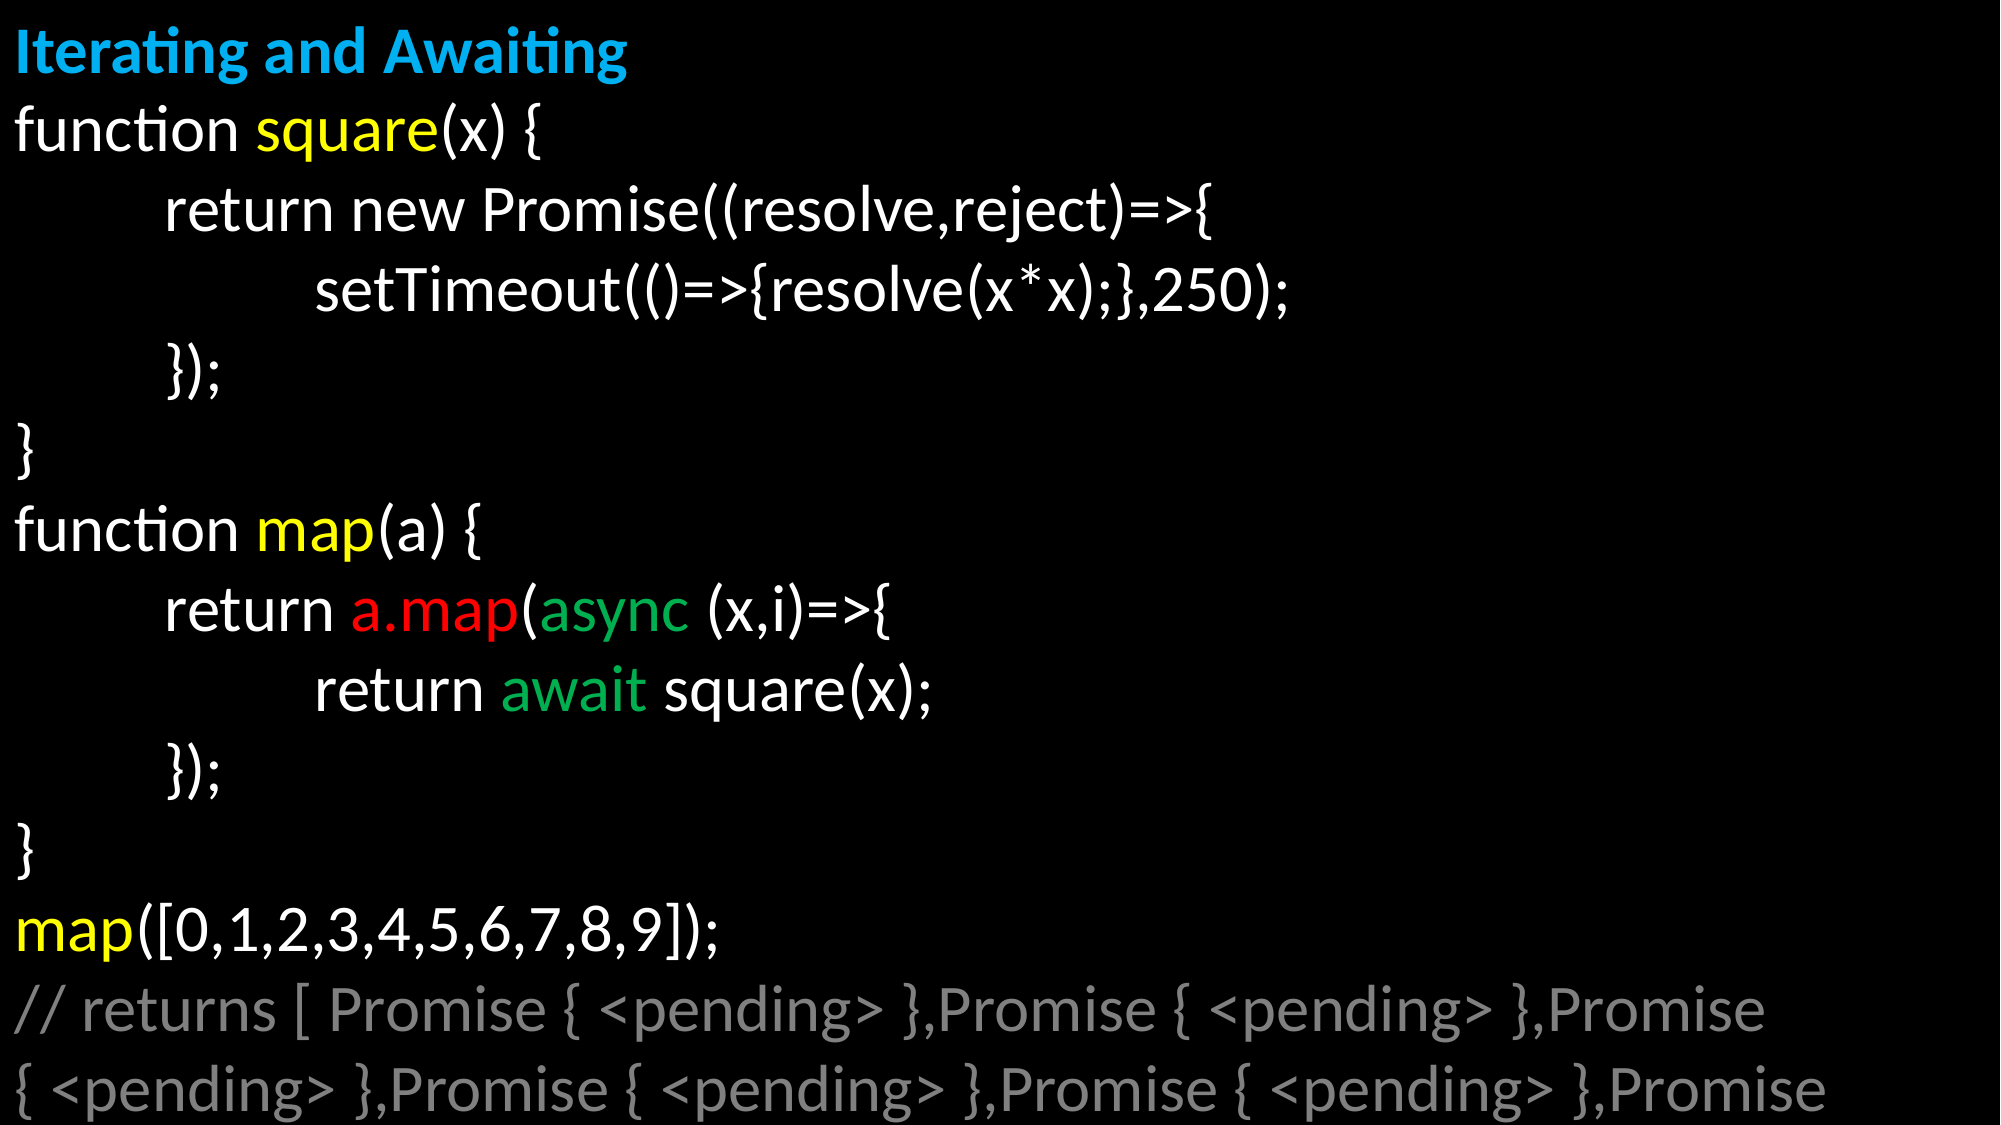

Iterating and Awaiting
function square(x) {
	return new Promise((resolve,reject)=>{
		setTimeout(()=>{resolve(x*x);},250);
	});
}
function map(a) {
	return a.map(async (x,i)=>{
		return await square(x);
	});
}
map([0,1,2,3,4,5,6,7,8,9]);
// returns [ Promise { <pending> },Promise { <pending> },Promise { <pending> },Promise { <pending> },Promise { <pending> },Promise { <pending> },Promise { <pending> },Promise { <pending> },Promise { <pending> },Promise { <pending> } ]